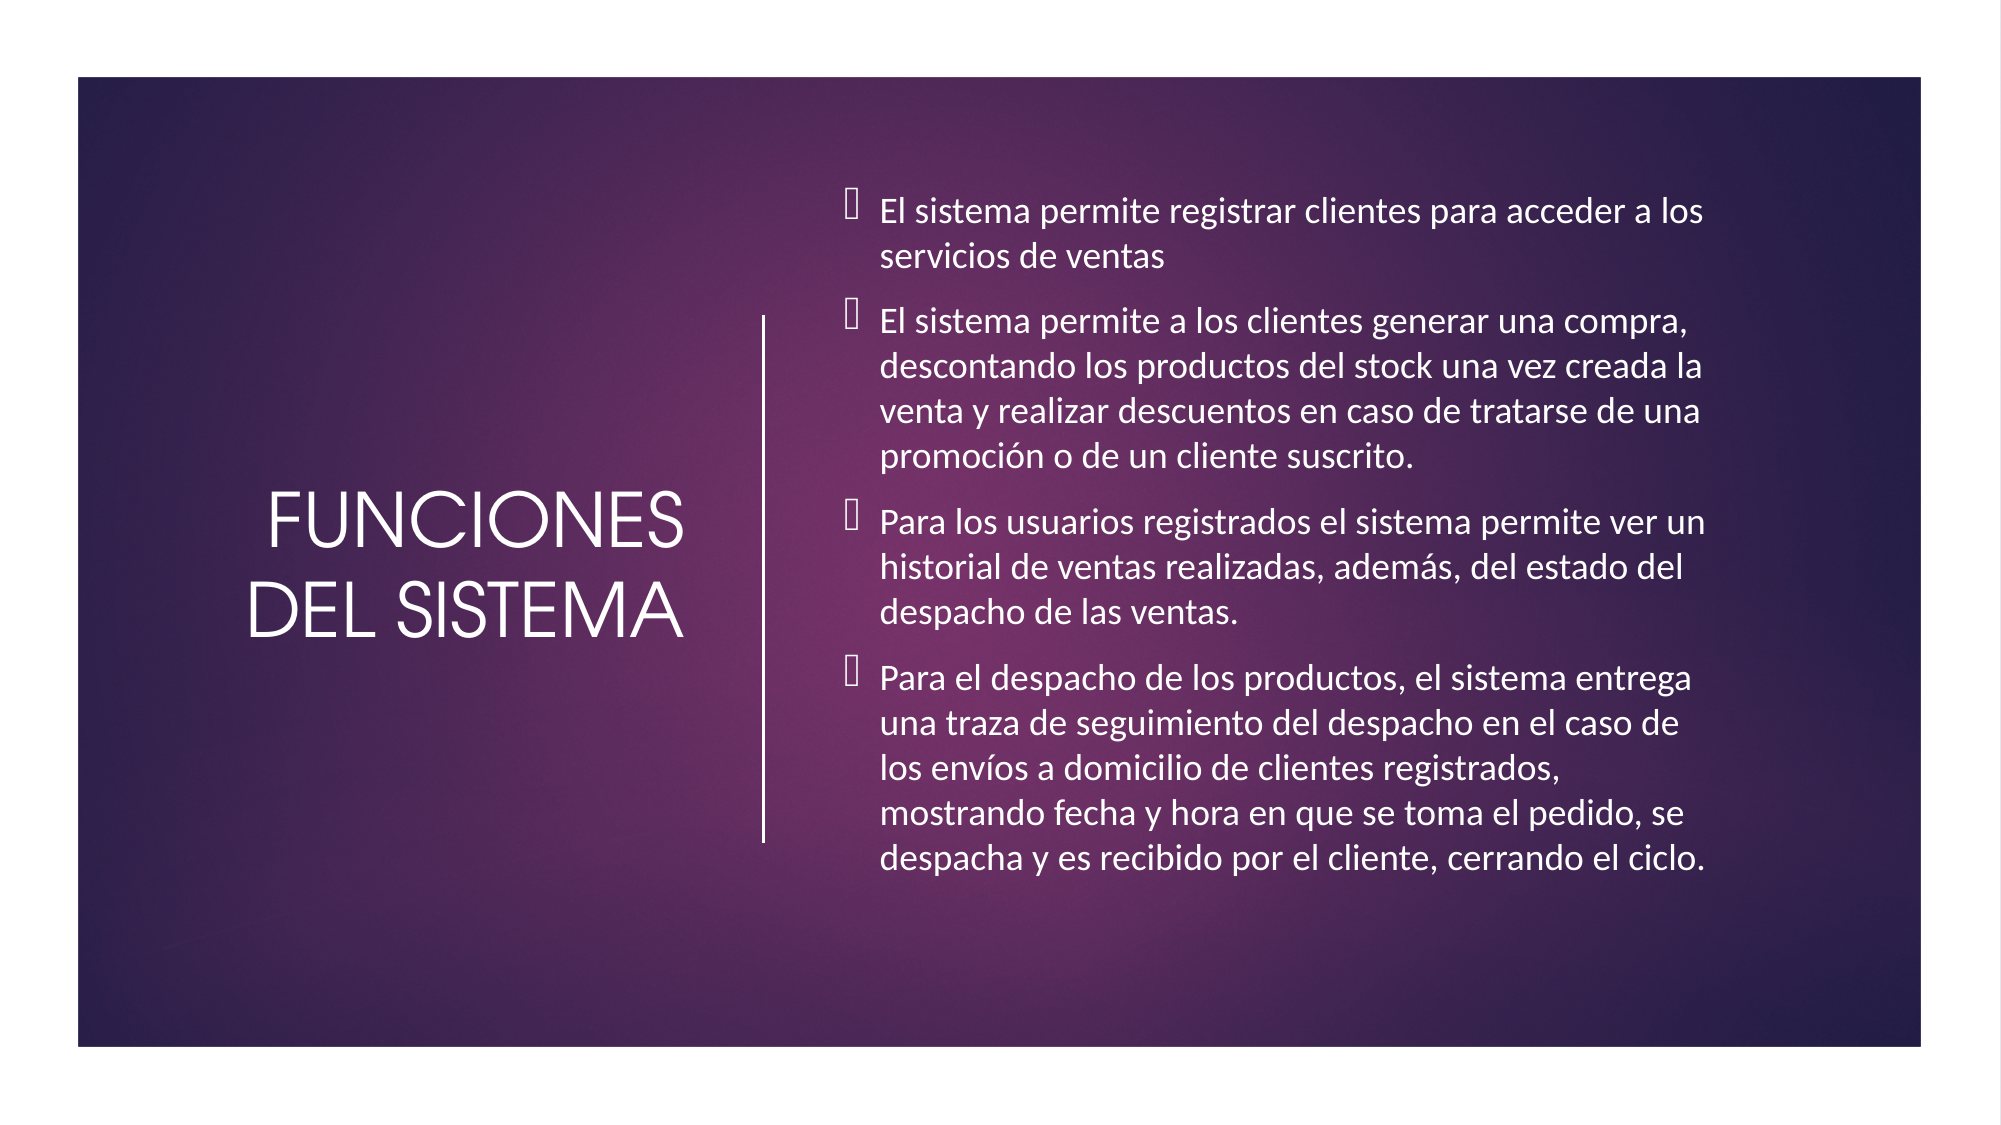

# FUNCIONES DEL SISTEMA
El sistema permite registrar clientes para acceder a los servicios de ventas
El sistema permite a los clientes generar una compra, descontando los productos del stock una vez creada la venta y realizar descuentos en caso de tratarse de una promoción o de un cliente suscrito.
Para los usuarios registrados el sistema permite ver un historial de ventas realizadas, además, del estado del despacho de las ventas.
Para el despacho de los productos, el sistema entrega una traza de seguimiento del despacho en el caso de los envíos a domicilio de clientes registrados, mostrando fecha y hora en que se toma el pedido, se despacha y es recibido por el cliente, cerrando el ciclo.